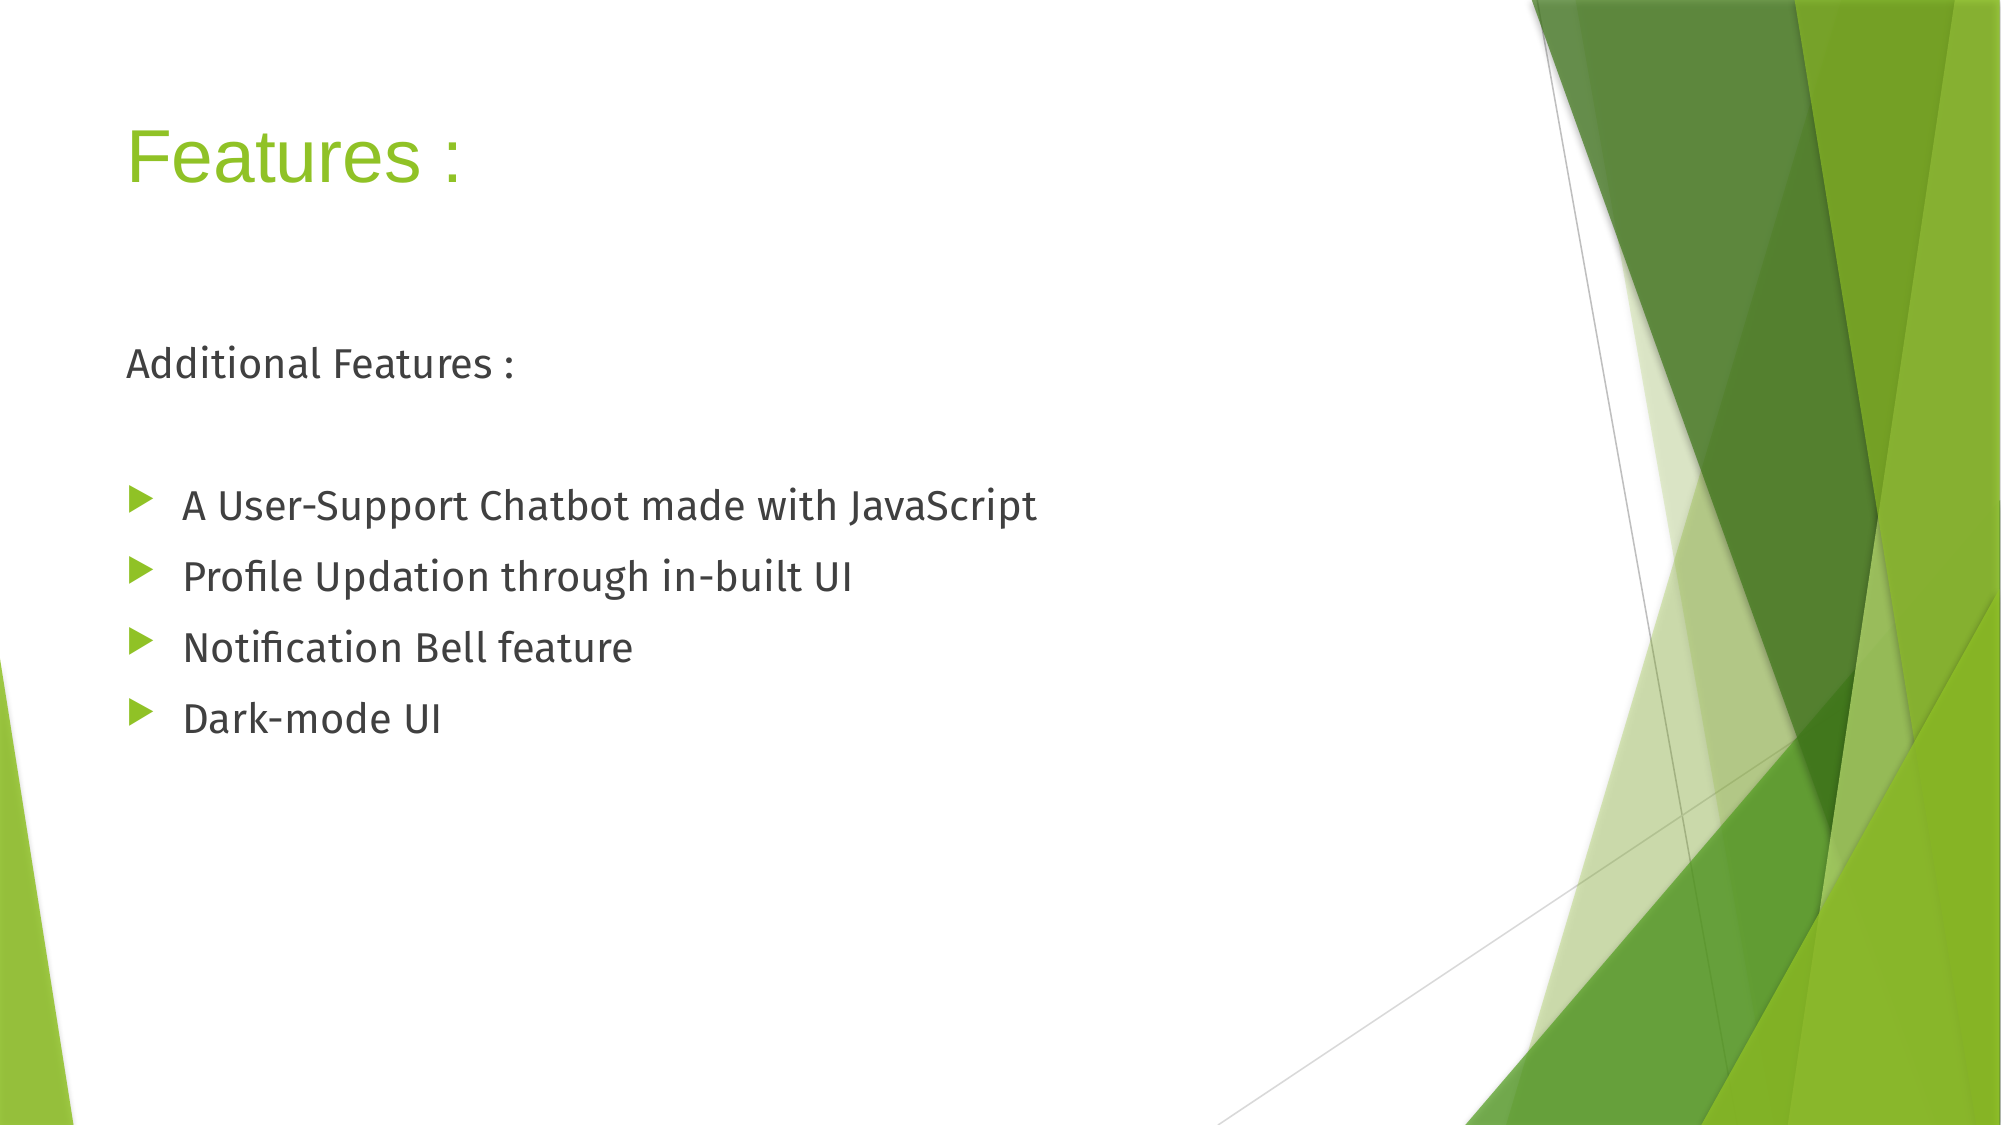

# Features :
Additional Features :

A User-Support Chatbot made with JavaScript
Profile Updation through in-built UI
Notification Bell feature
Dark-mode UI